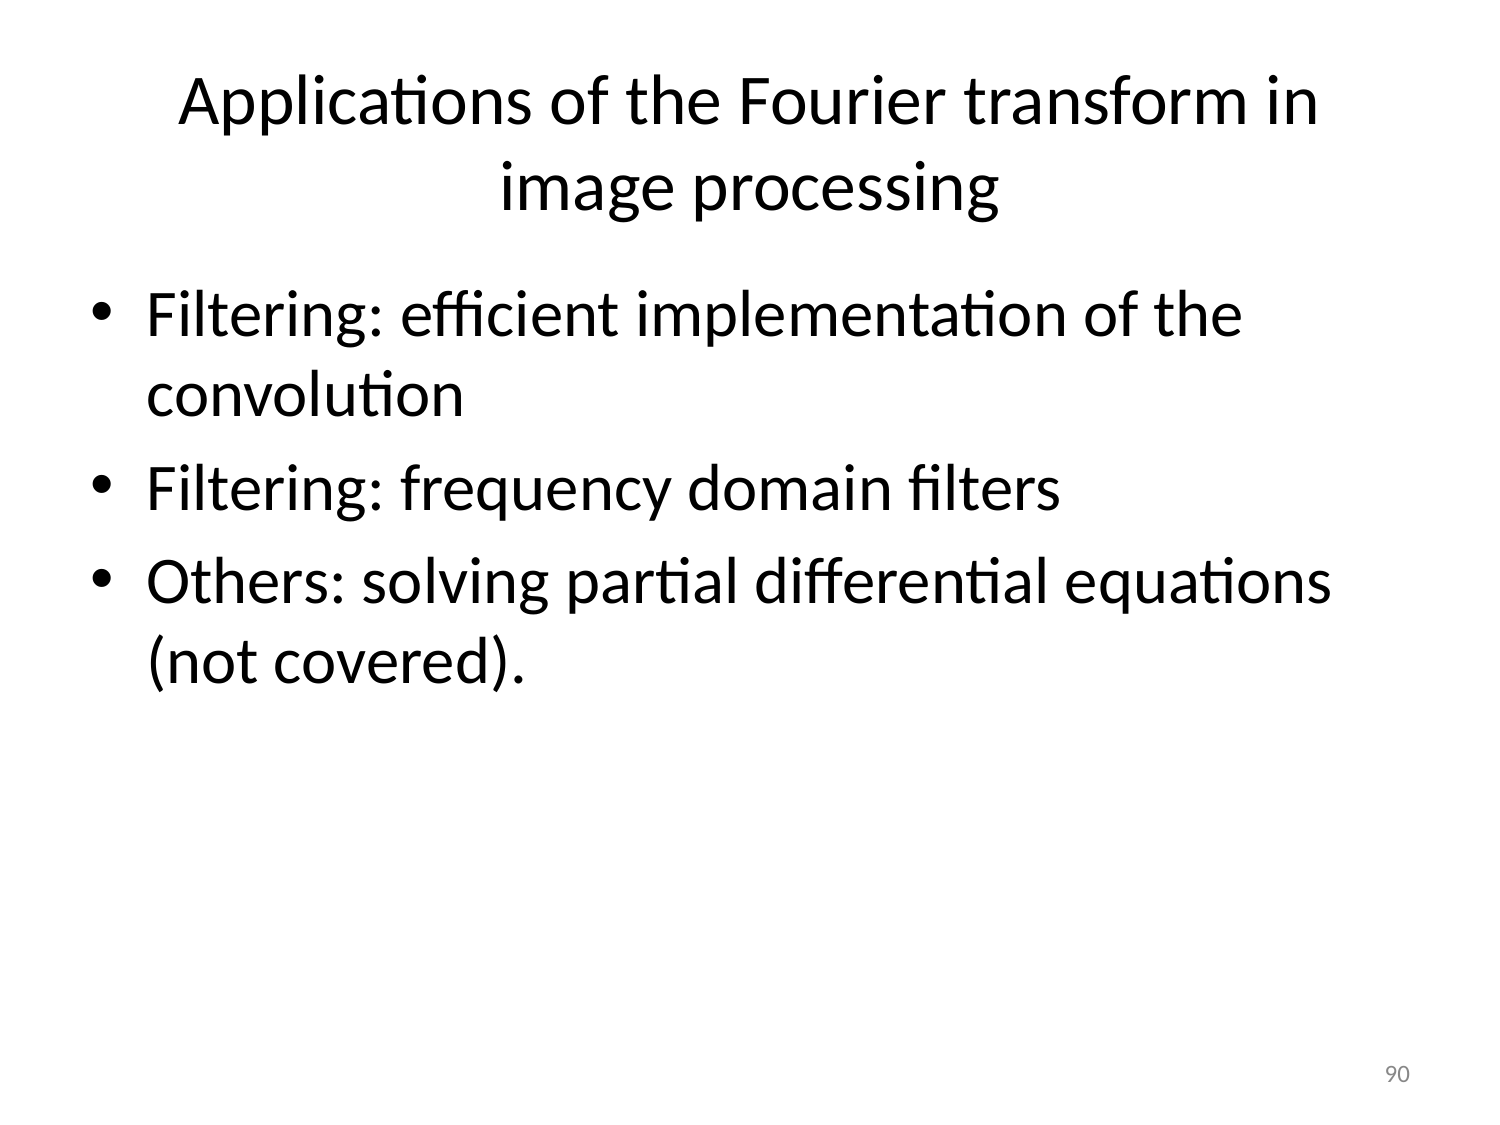

# Applications of the Fourier transform in image processing
Filtering: efficient implementation of the convolution
Filtering: frequency domain filters
Others: solving partial differential equations (not covered).
90